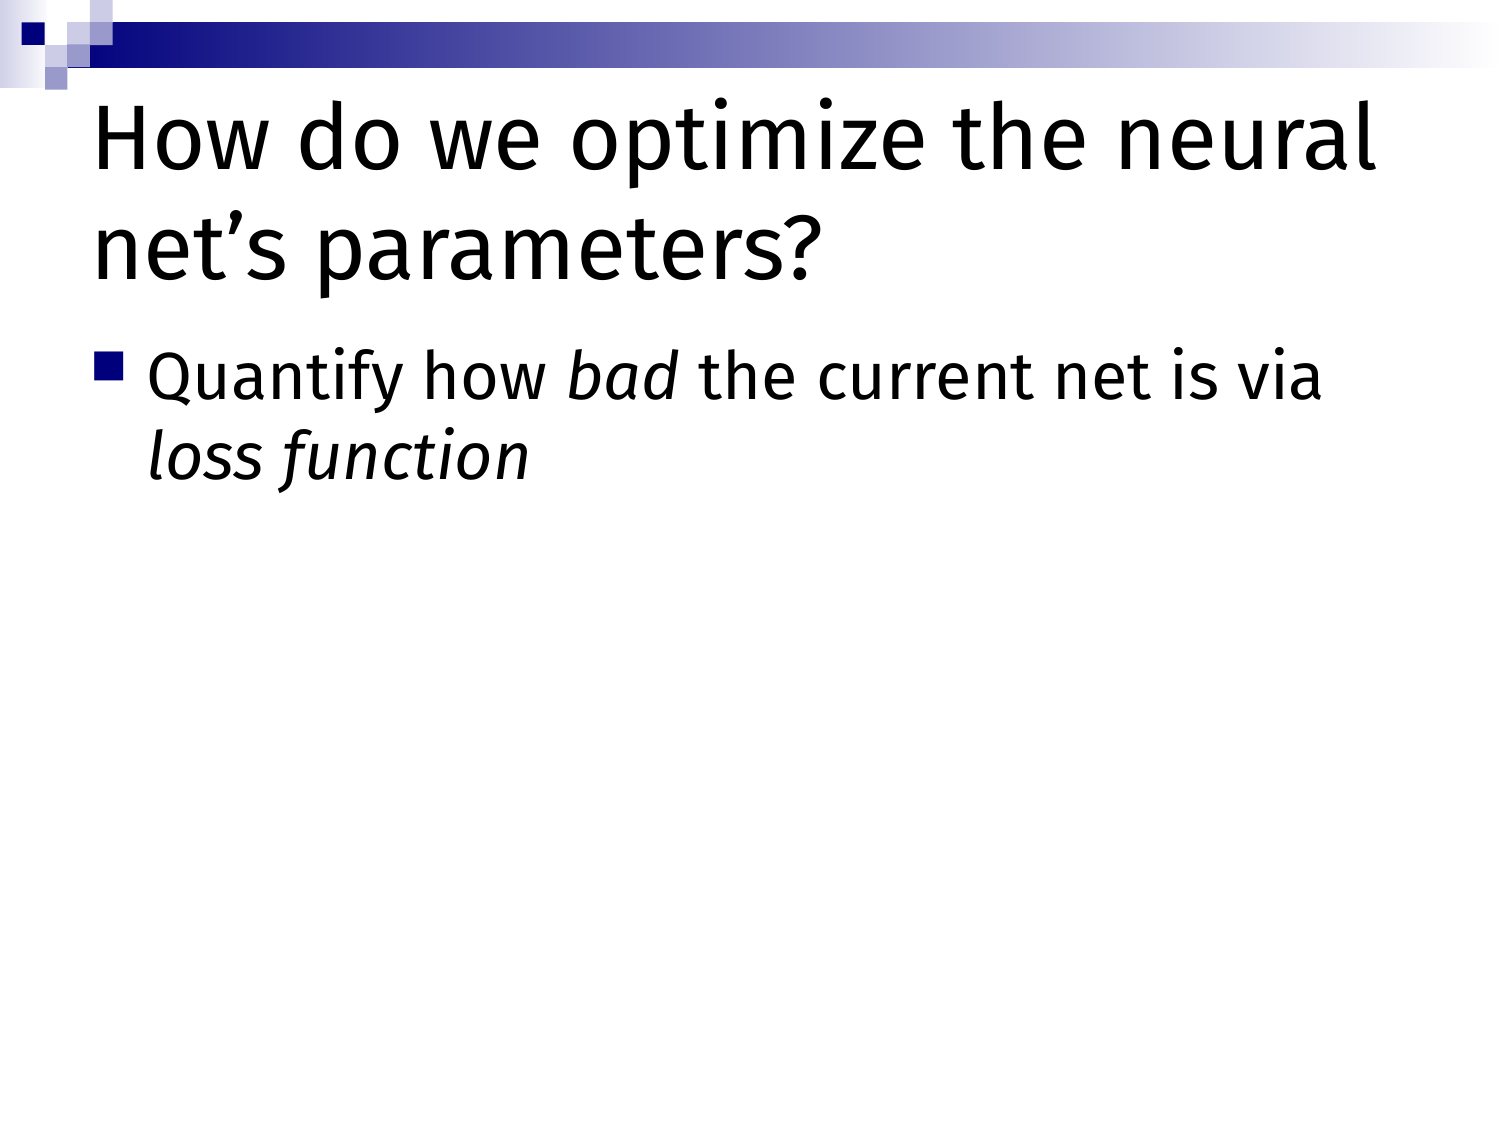

# How do we optimize the neural net’s parameters?
Quantify how bad the current net is via loss function